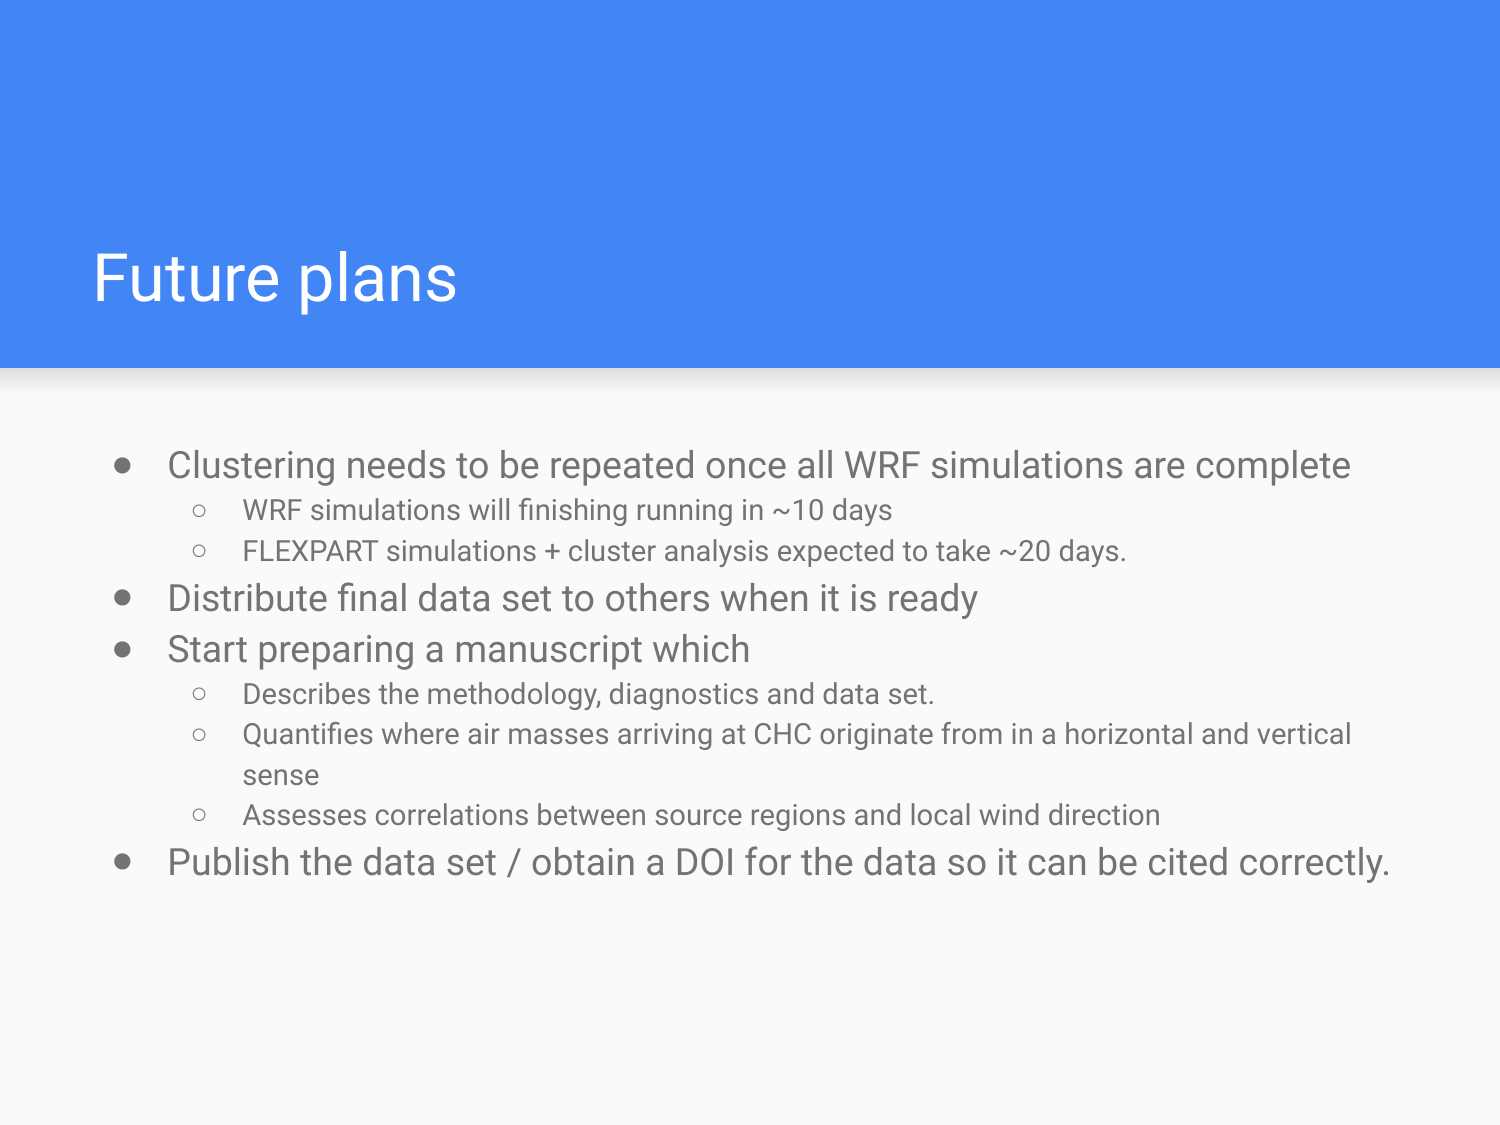

# Future plans
Clustering needs to be repeated once all WRF simulations are complete
WRF simulations will finishing running in ~10 days
FLEXPART simulations + cluster analysis expected to take ~20 days.
Distribute final data set to others when it is ready
Start preparing a manuscript which
Describes the methodology, diagnostics and data set.
Quantifies where air masses arriving at CHC originate from in a horizontal and vertical sense
Assesses correlations between source regions and local wind direction
Publish the data set / obtain a DOI for the data so it can be cited correctly.